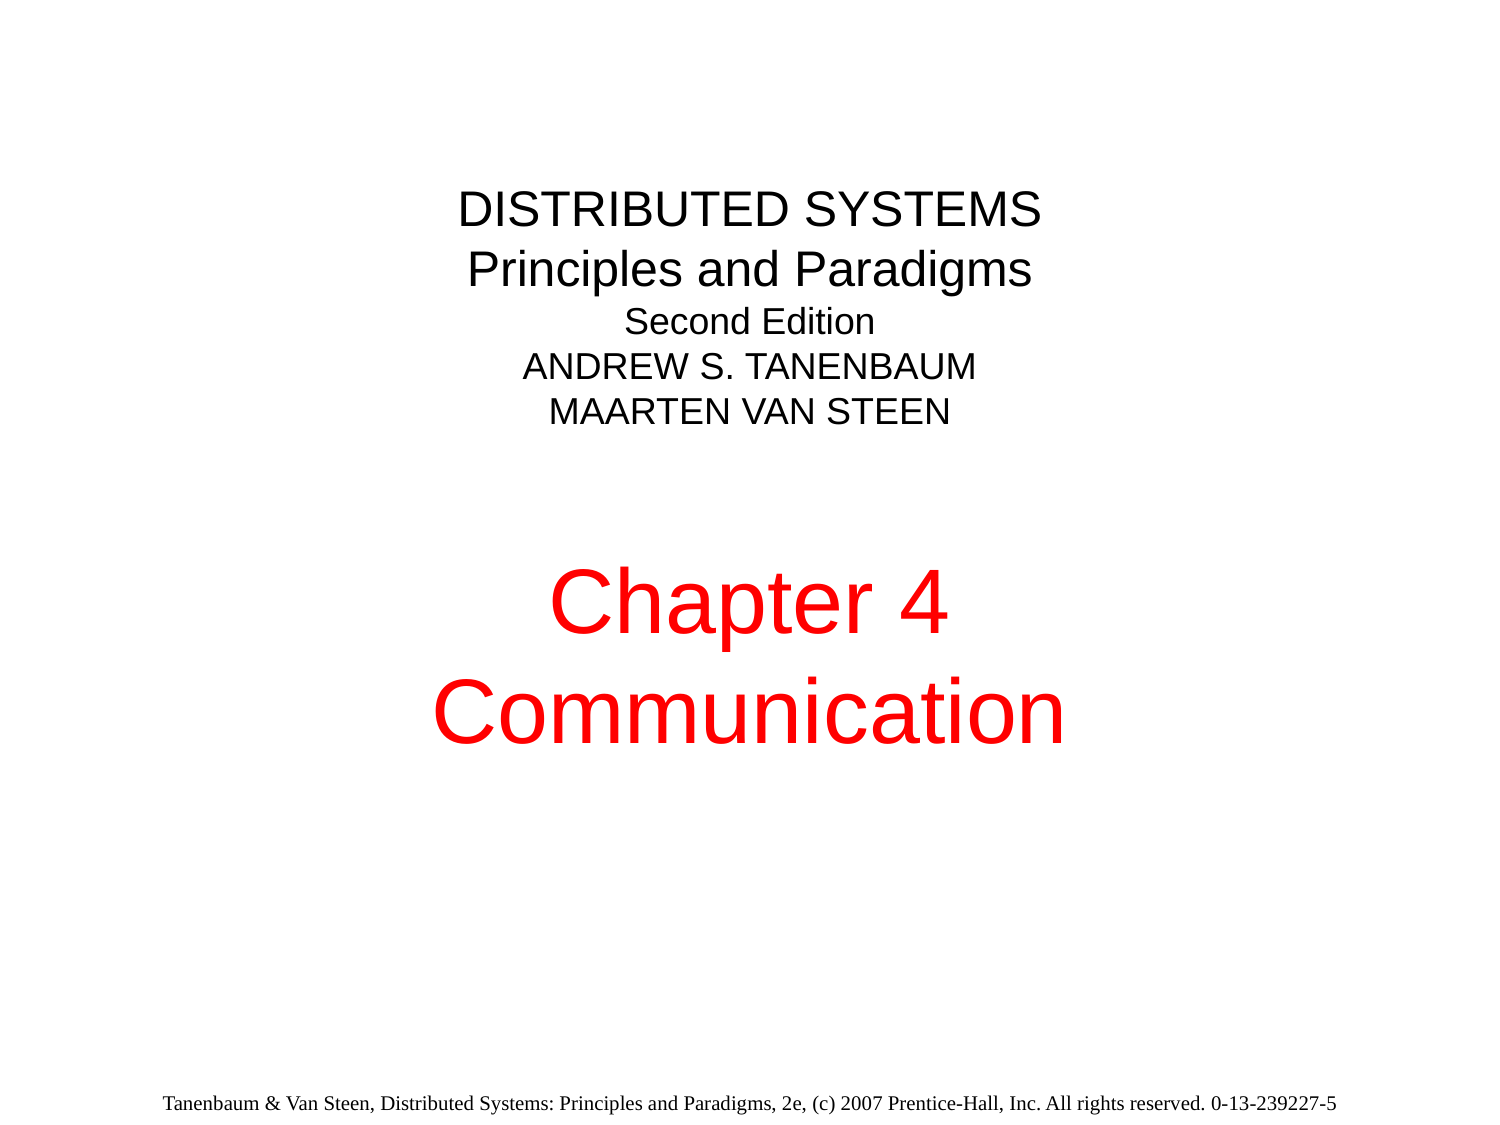

# DISTRIBUTED SYSTEMS Principles and Paradigms Second Edition ANDREW S. TANENBAUM MAARTEN VAN STEEN Chapter 4 Communication
Tanenbaum & Van Steen, Distributed Systems: Principles and Paradigms, 2e, (c) 2007 Prentice-Hall, Inc. All rights reserved. 0-13-239227-5